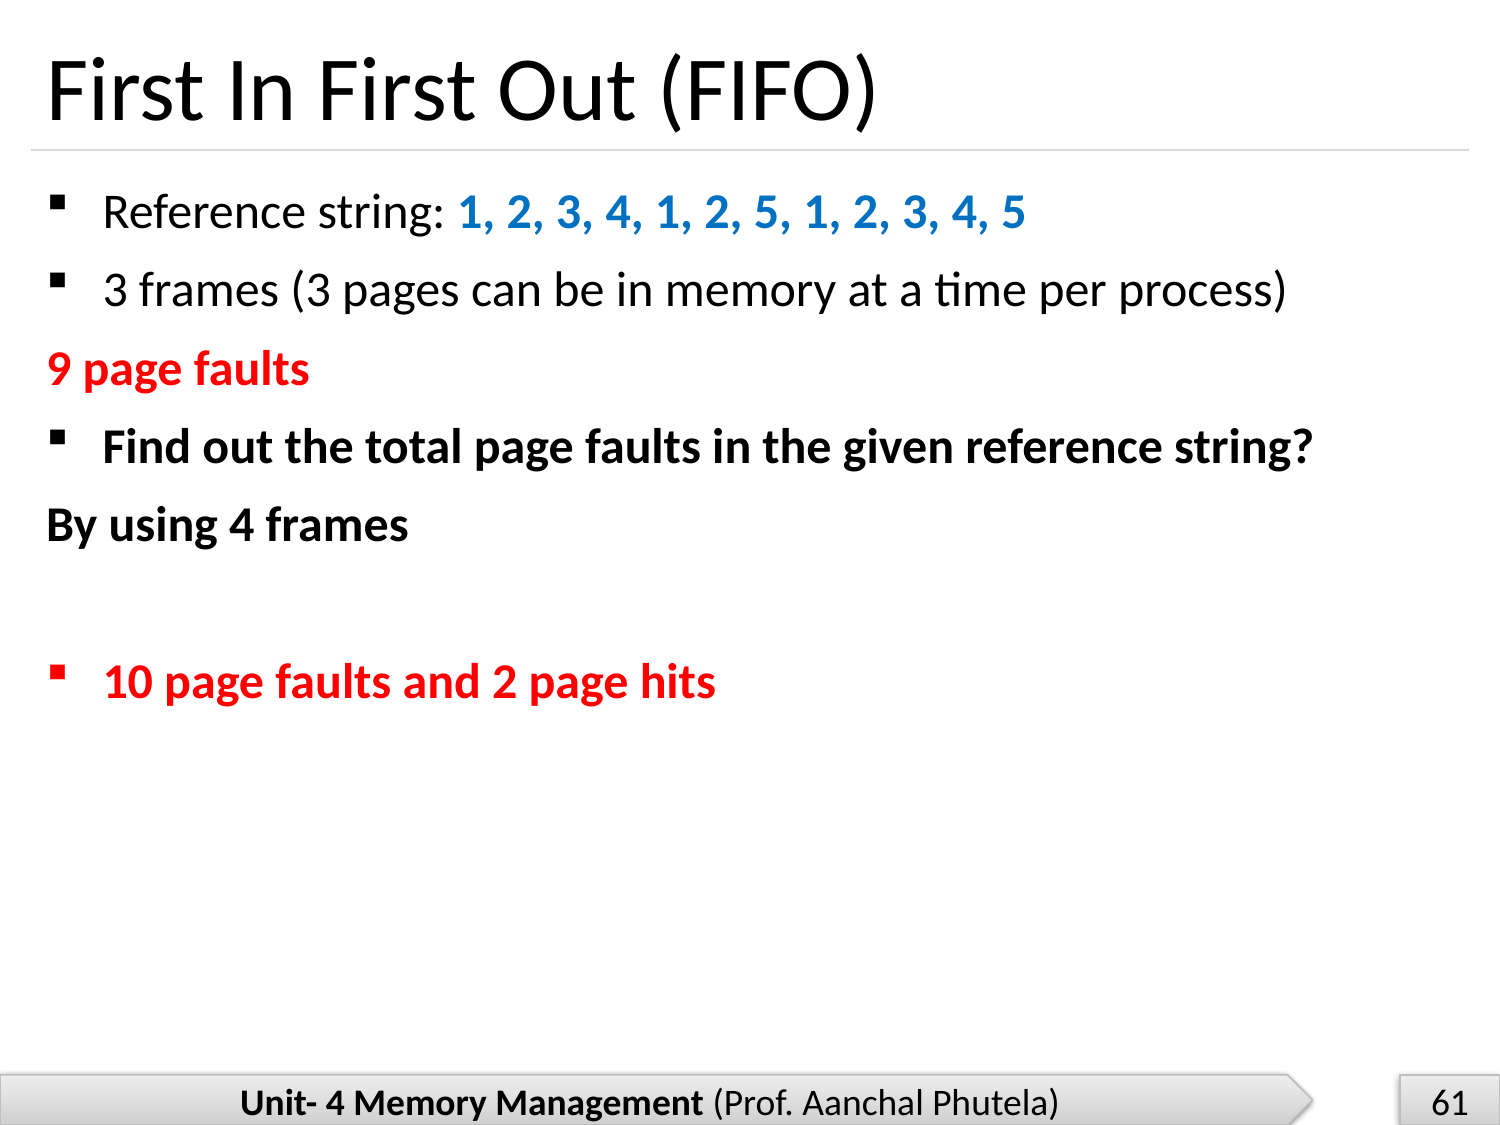

# First In First Out (FIFO)
Reference string: 1, 2, 3, 4, 1, 2, 5, 1, 2, 3, 4, 5
3 frames (3 pages can be in memory at a time per process)
9 page faults
Find out the total page faults in the given reference string?
By using 4 frames

10 page faults and 2 page hits